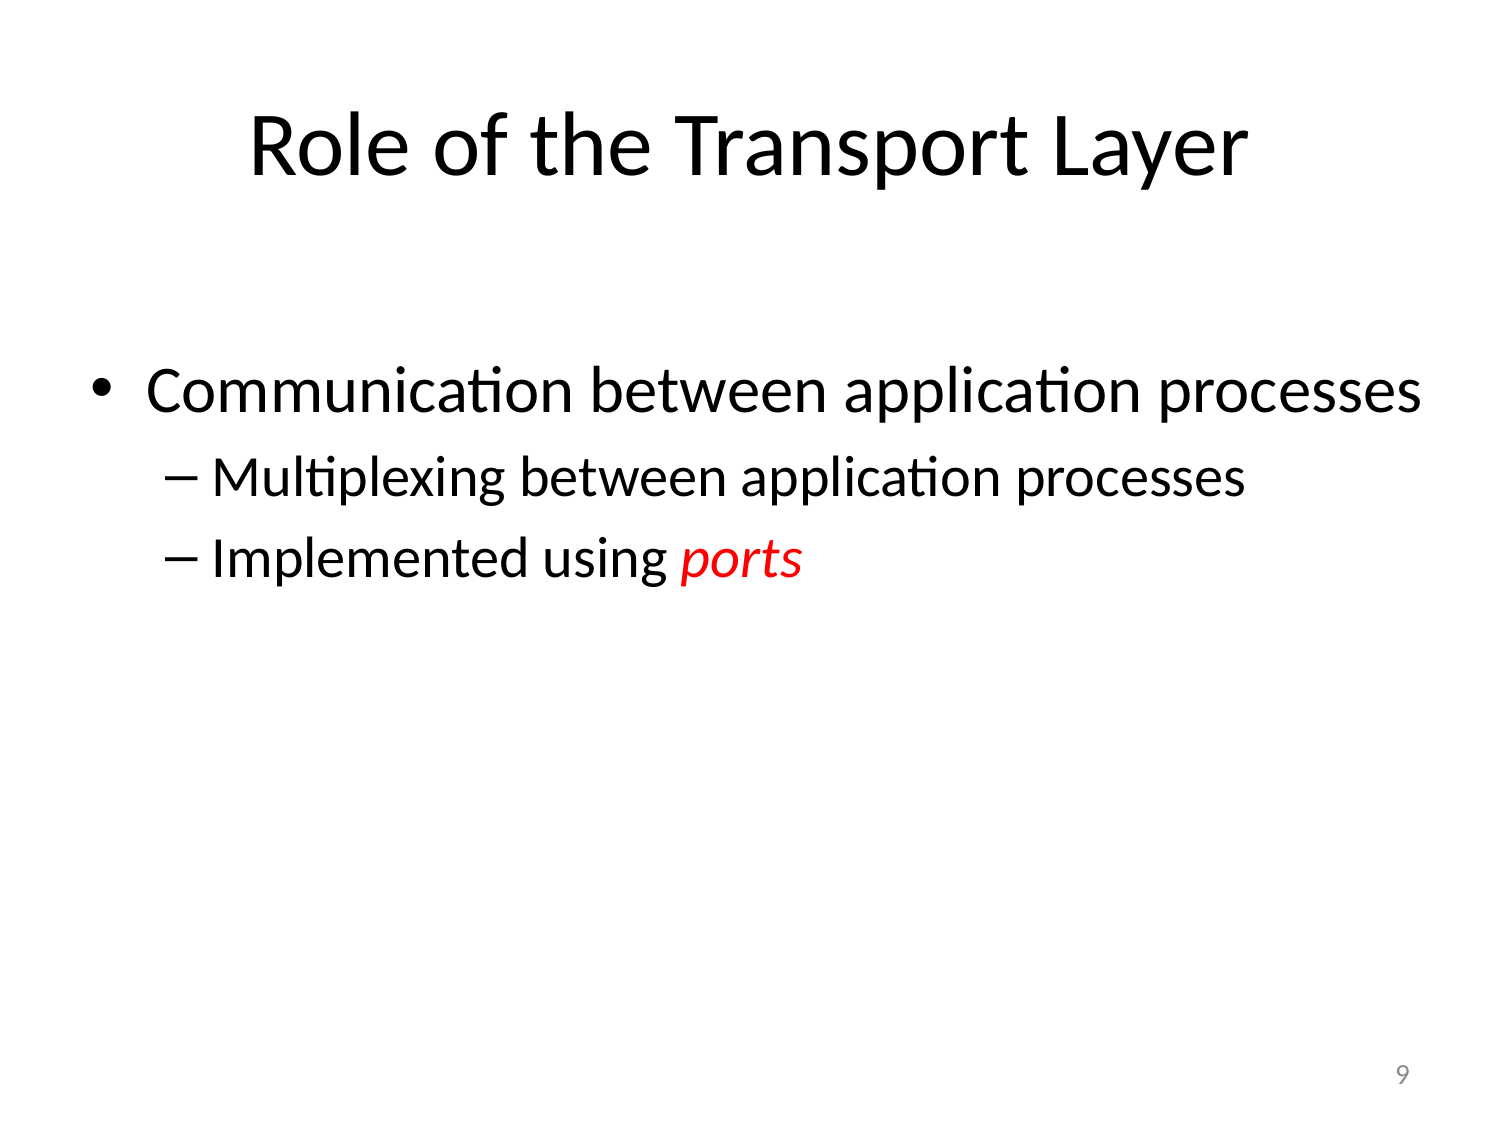

# Role of the Transport Layer
Communication between application processes
Multiplexing between application processes
Implemented using ports

9